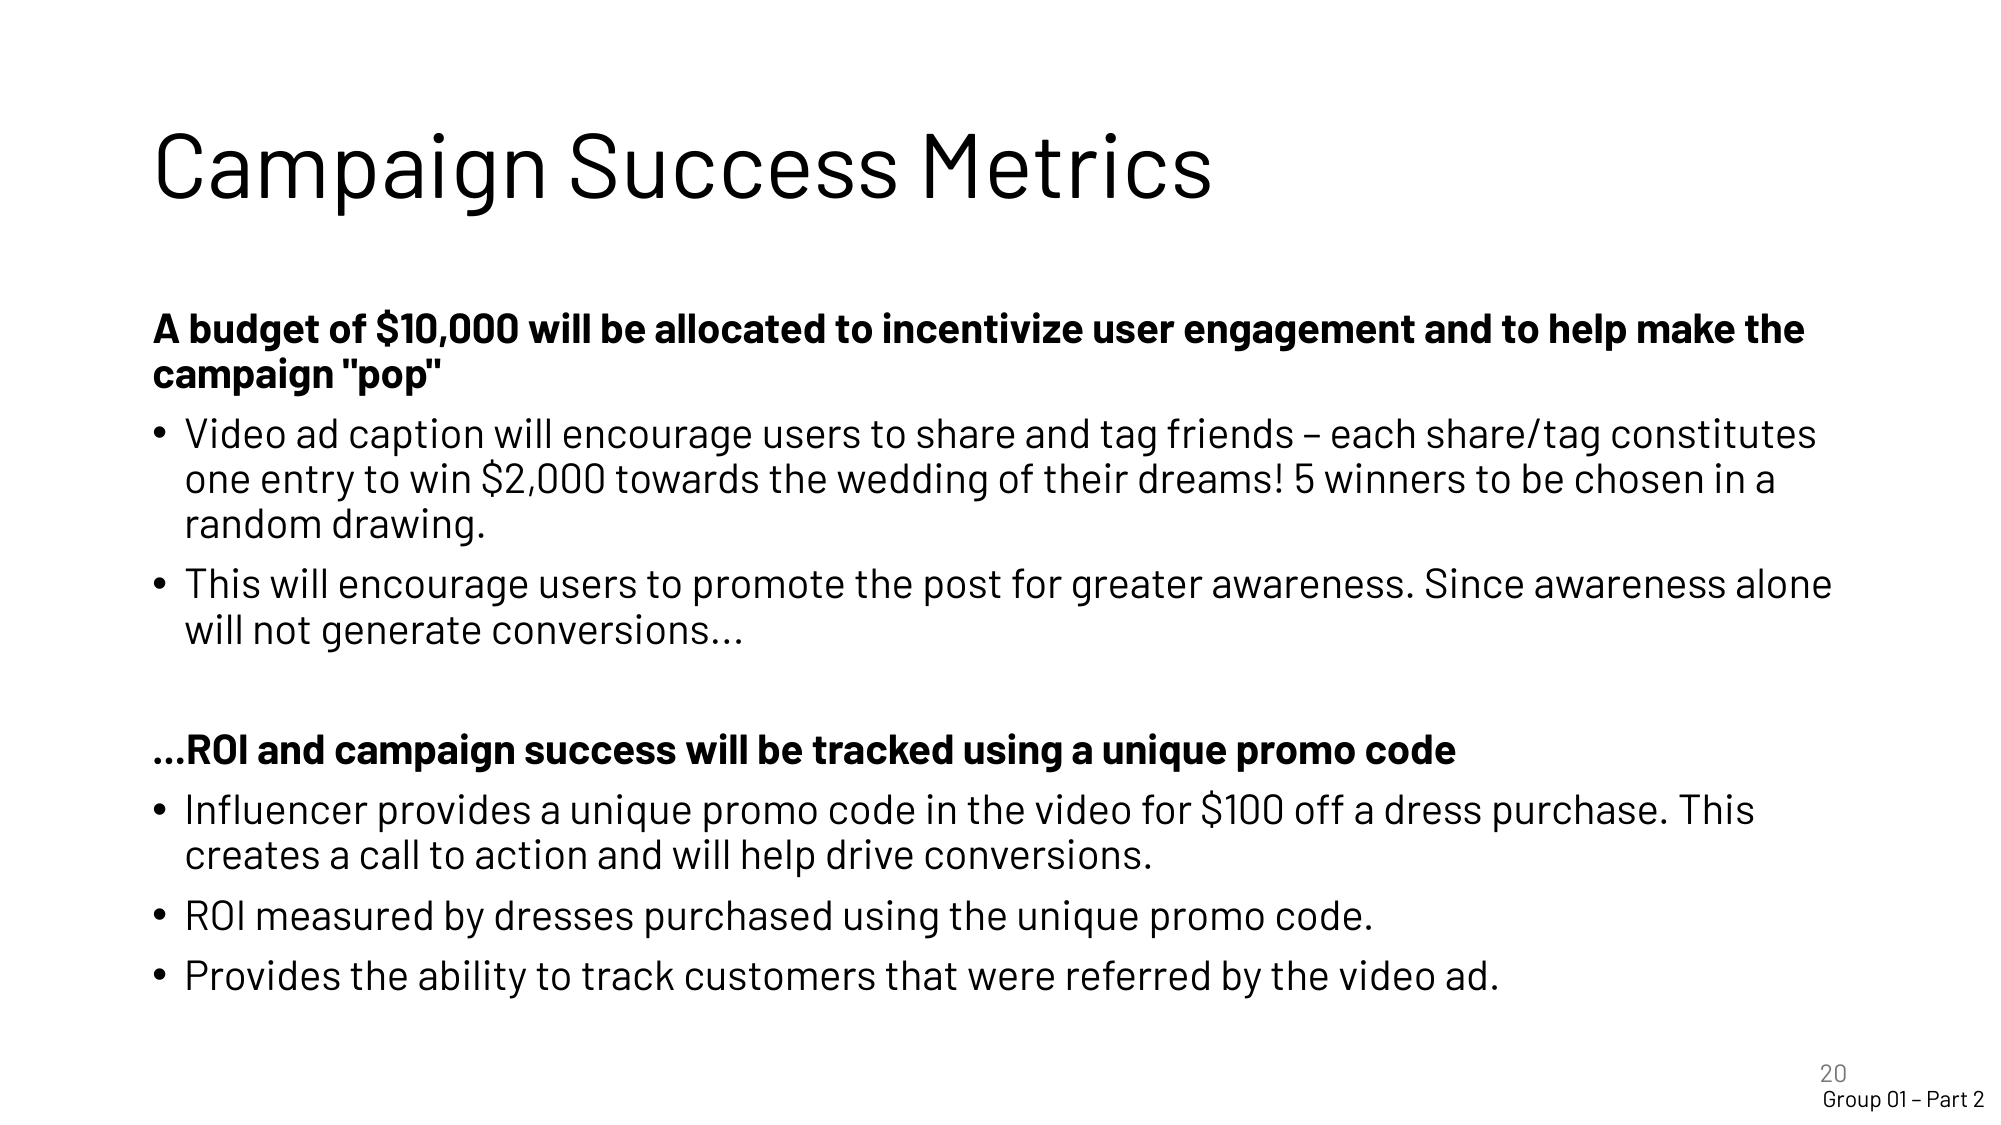

# Campaign Success Metrics
A budget of $10,000 will be allocated to incentivize user engagement and to help make the campaign "pop"
Video ad caption will encourage users to share and tag friends – each share/tag constitutes one entry to win $2,000 towards the wedding of their dreams! 5 winners to be chosen in a random drawing.
This will encourage users to promote the post for greater awareness. Since awareness alone will not generate conversions...

...ROI and campaign success will be tracked using a unique promo code
Influencer provides a unique promo code in the video for $100 off a dress purchase. This creates a call to action and will help drive conversions.
ROI measured by dresses purchased using the unique promo code.
Provides the ability to track customers that were referred by the video ad.
20
Group 01 – Part 2